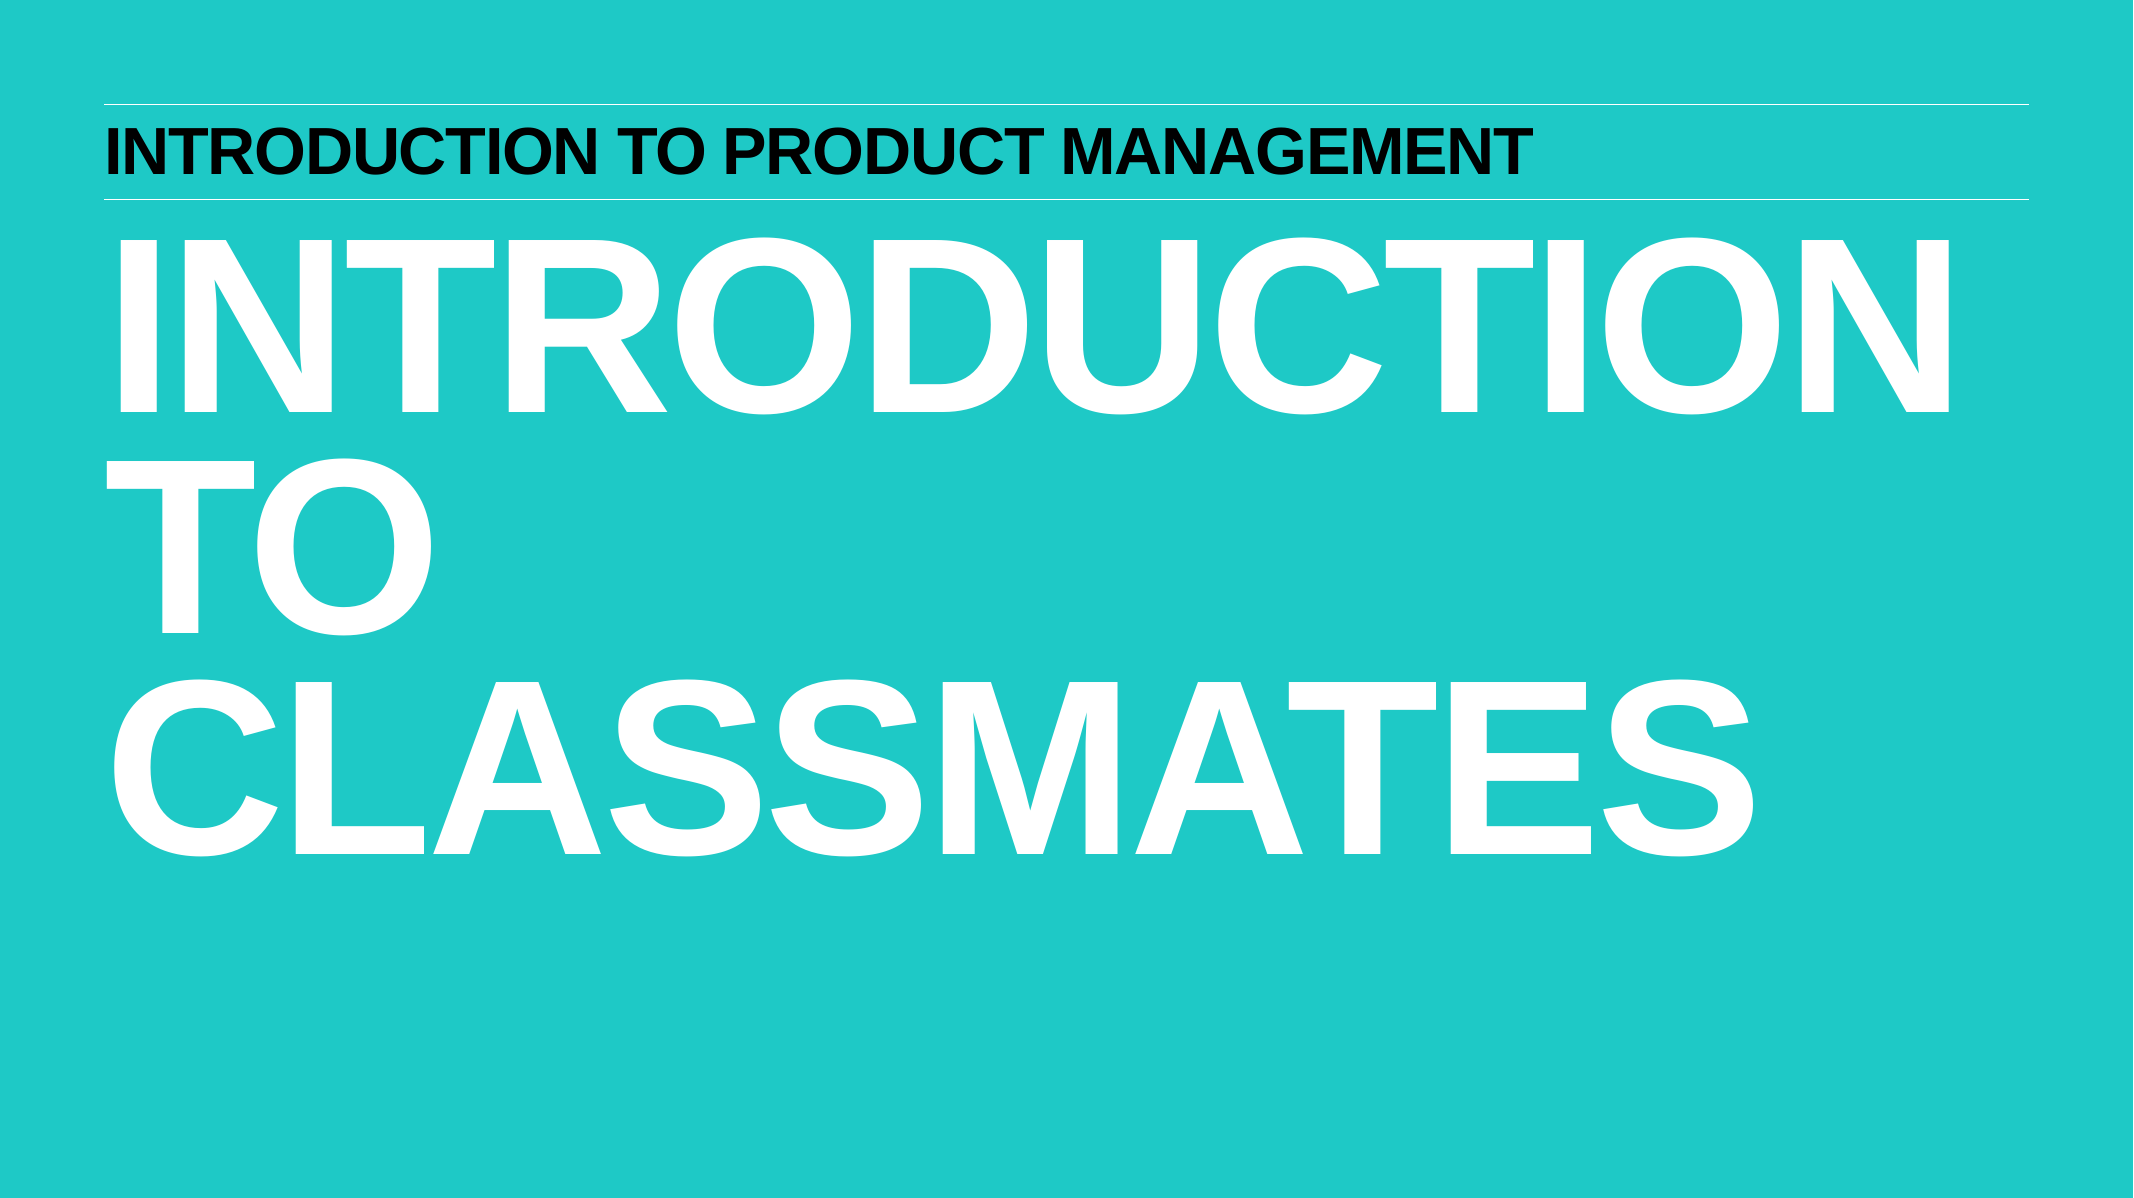

introduction to product management
Introduction to classmates